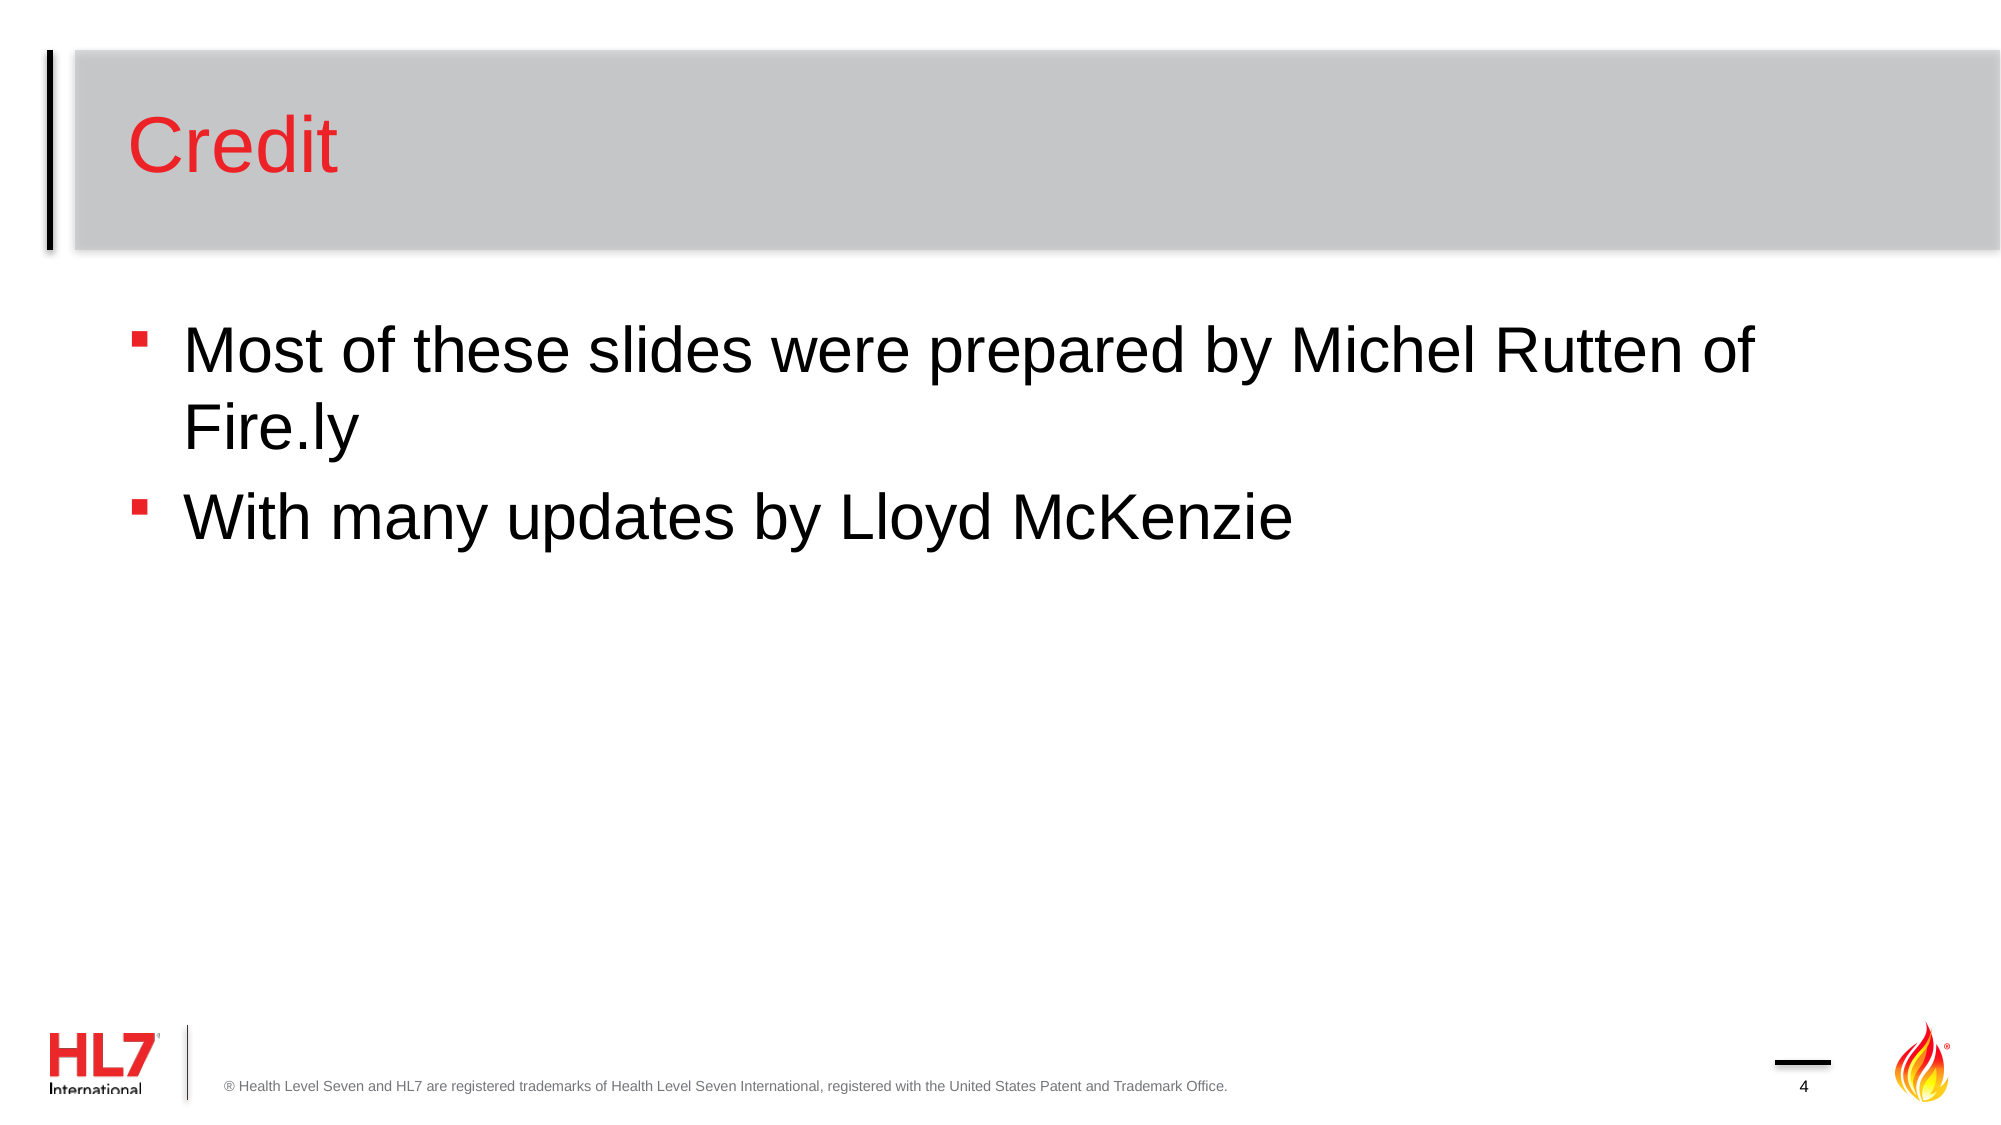

# Credit
Most of these slides were prepared by Michel Rutten of Fire.ly
With many updates by Lloyd McKenzie

® Health Level Seven and HL7 are registered trademarks of Health Level Seven International, registered with the United States Patent and Trademark Office.
4